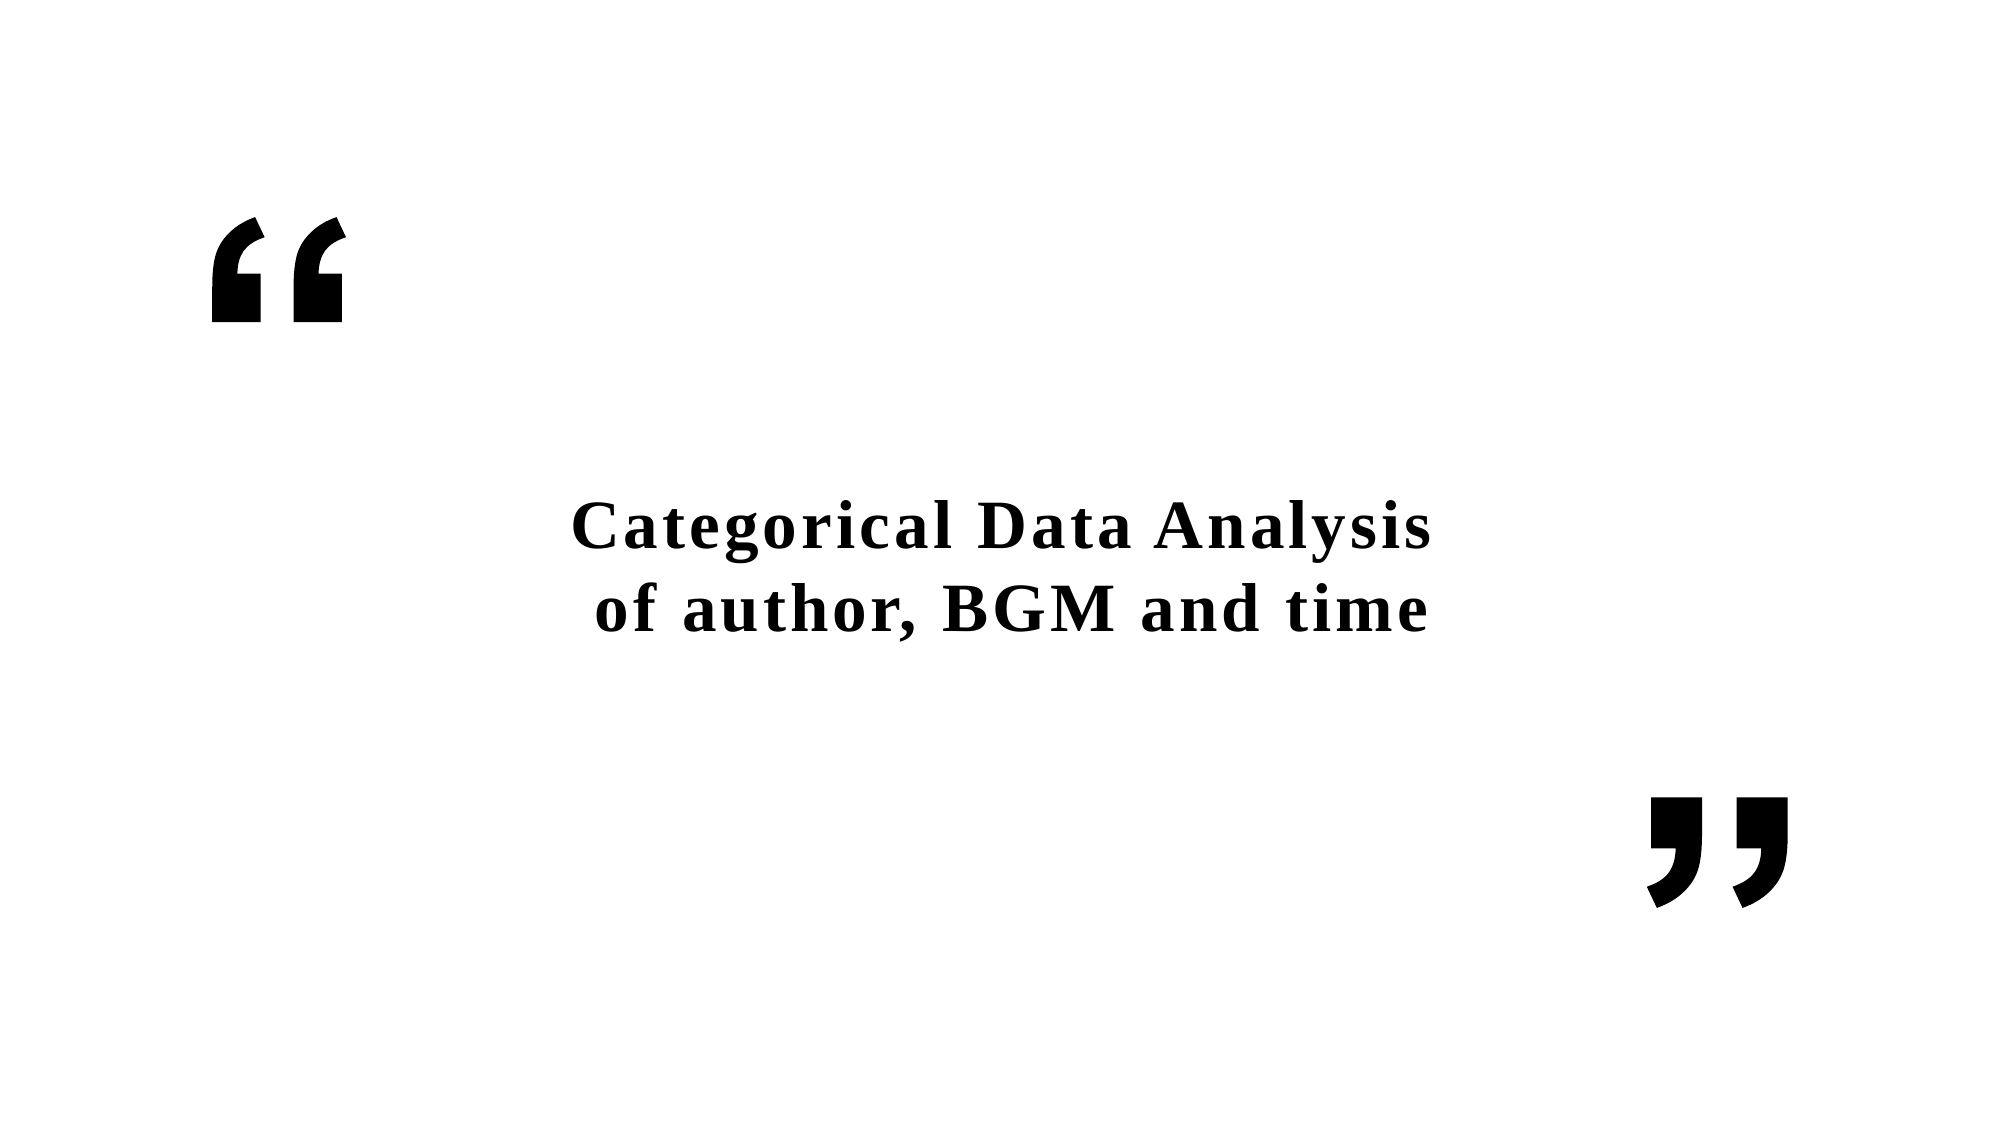

Categorical Data Analysis
 of author, BGM and time